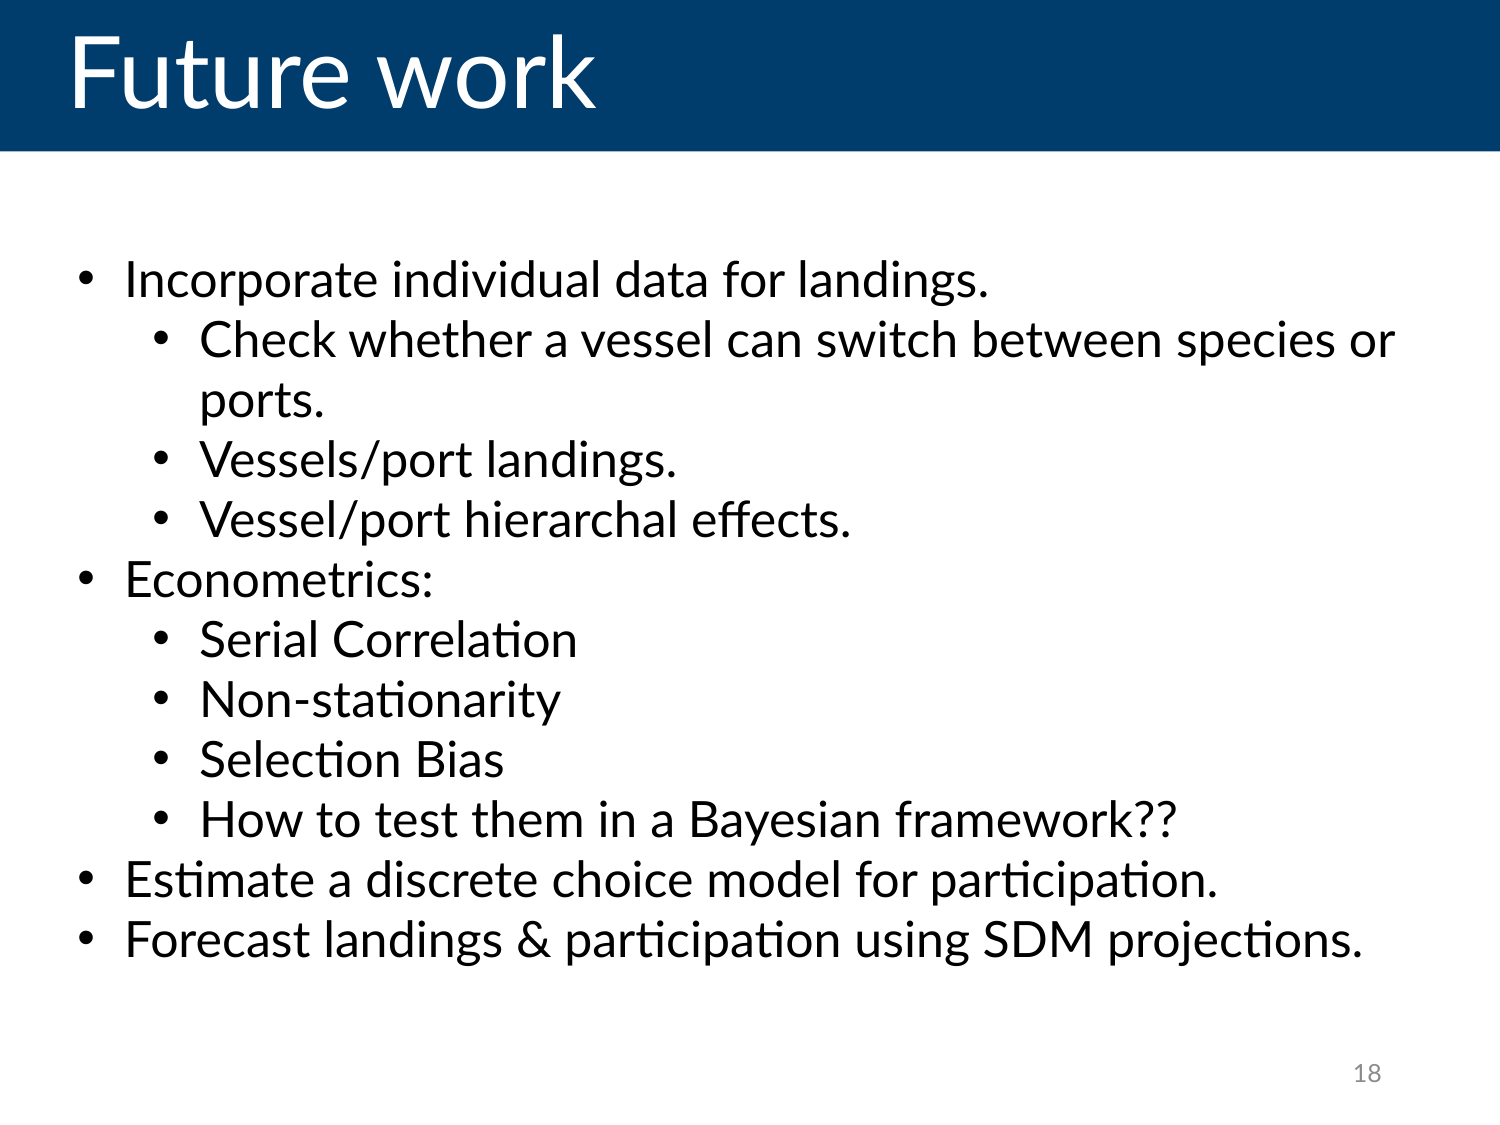

Future work
Incorporate individual data for landings.
Check whether a vessel can switch between species or ports.
Vessels/port landings.
Vessel/port hierarchal effects.
Econometrics:
Serial Correlation
Non-stationarity
Selection Bias
How to test them in a Bayesian framework??
Estimate a discrete choice model for participation.
Forecast landings & participation using SDM projections.
18